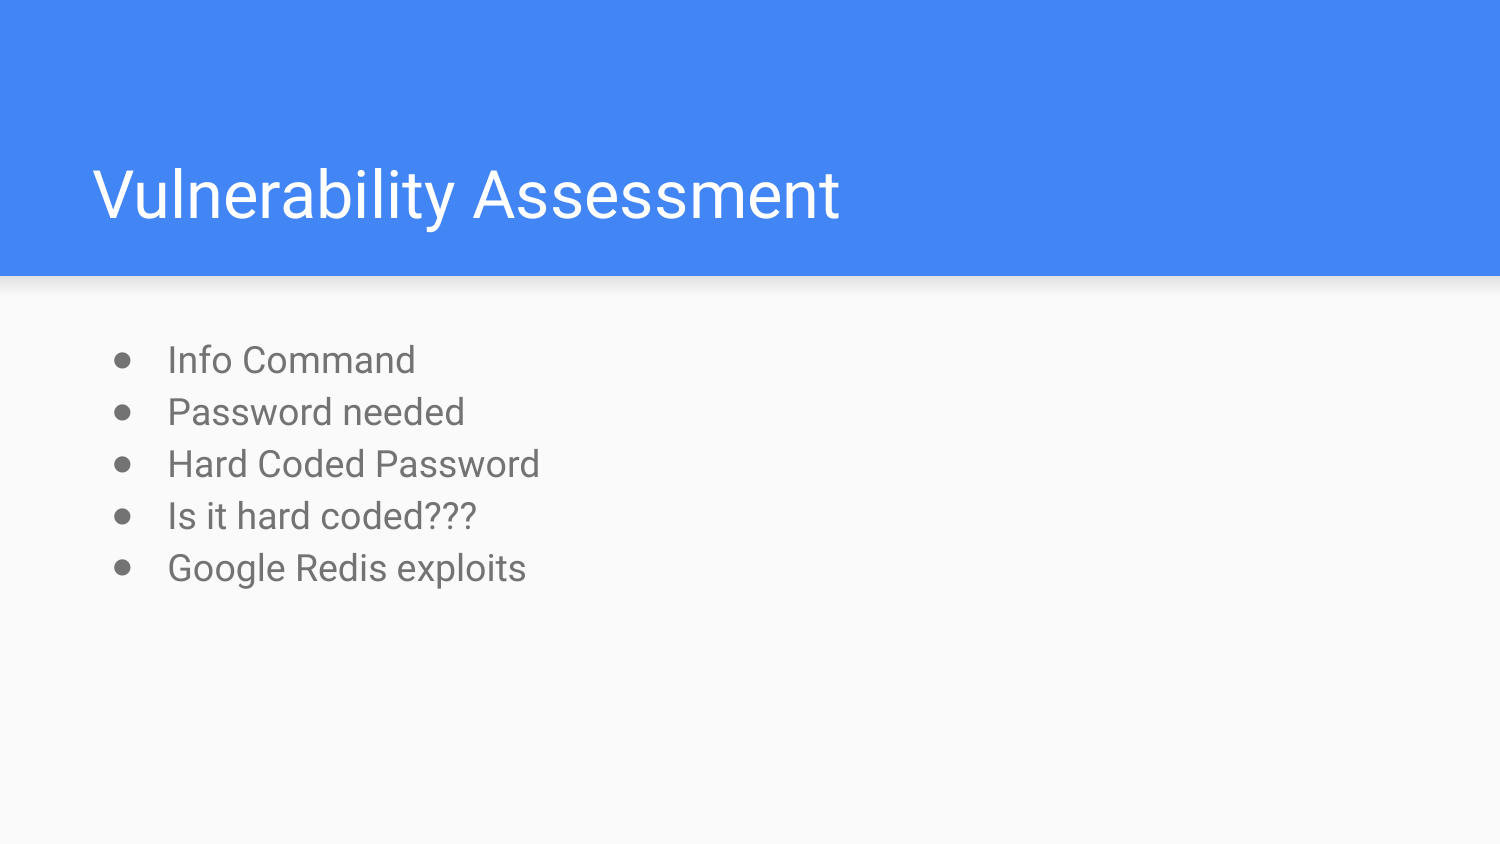

# Vulnerability Assessment
Info Command
Password needed
Hard Coded Password
Is it hard coded???
Google Redis exploits